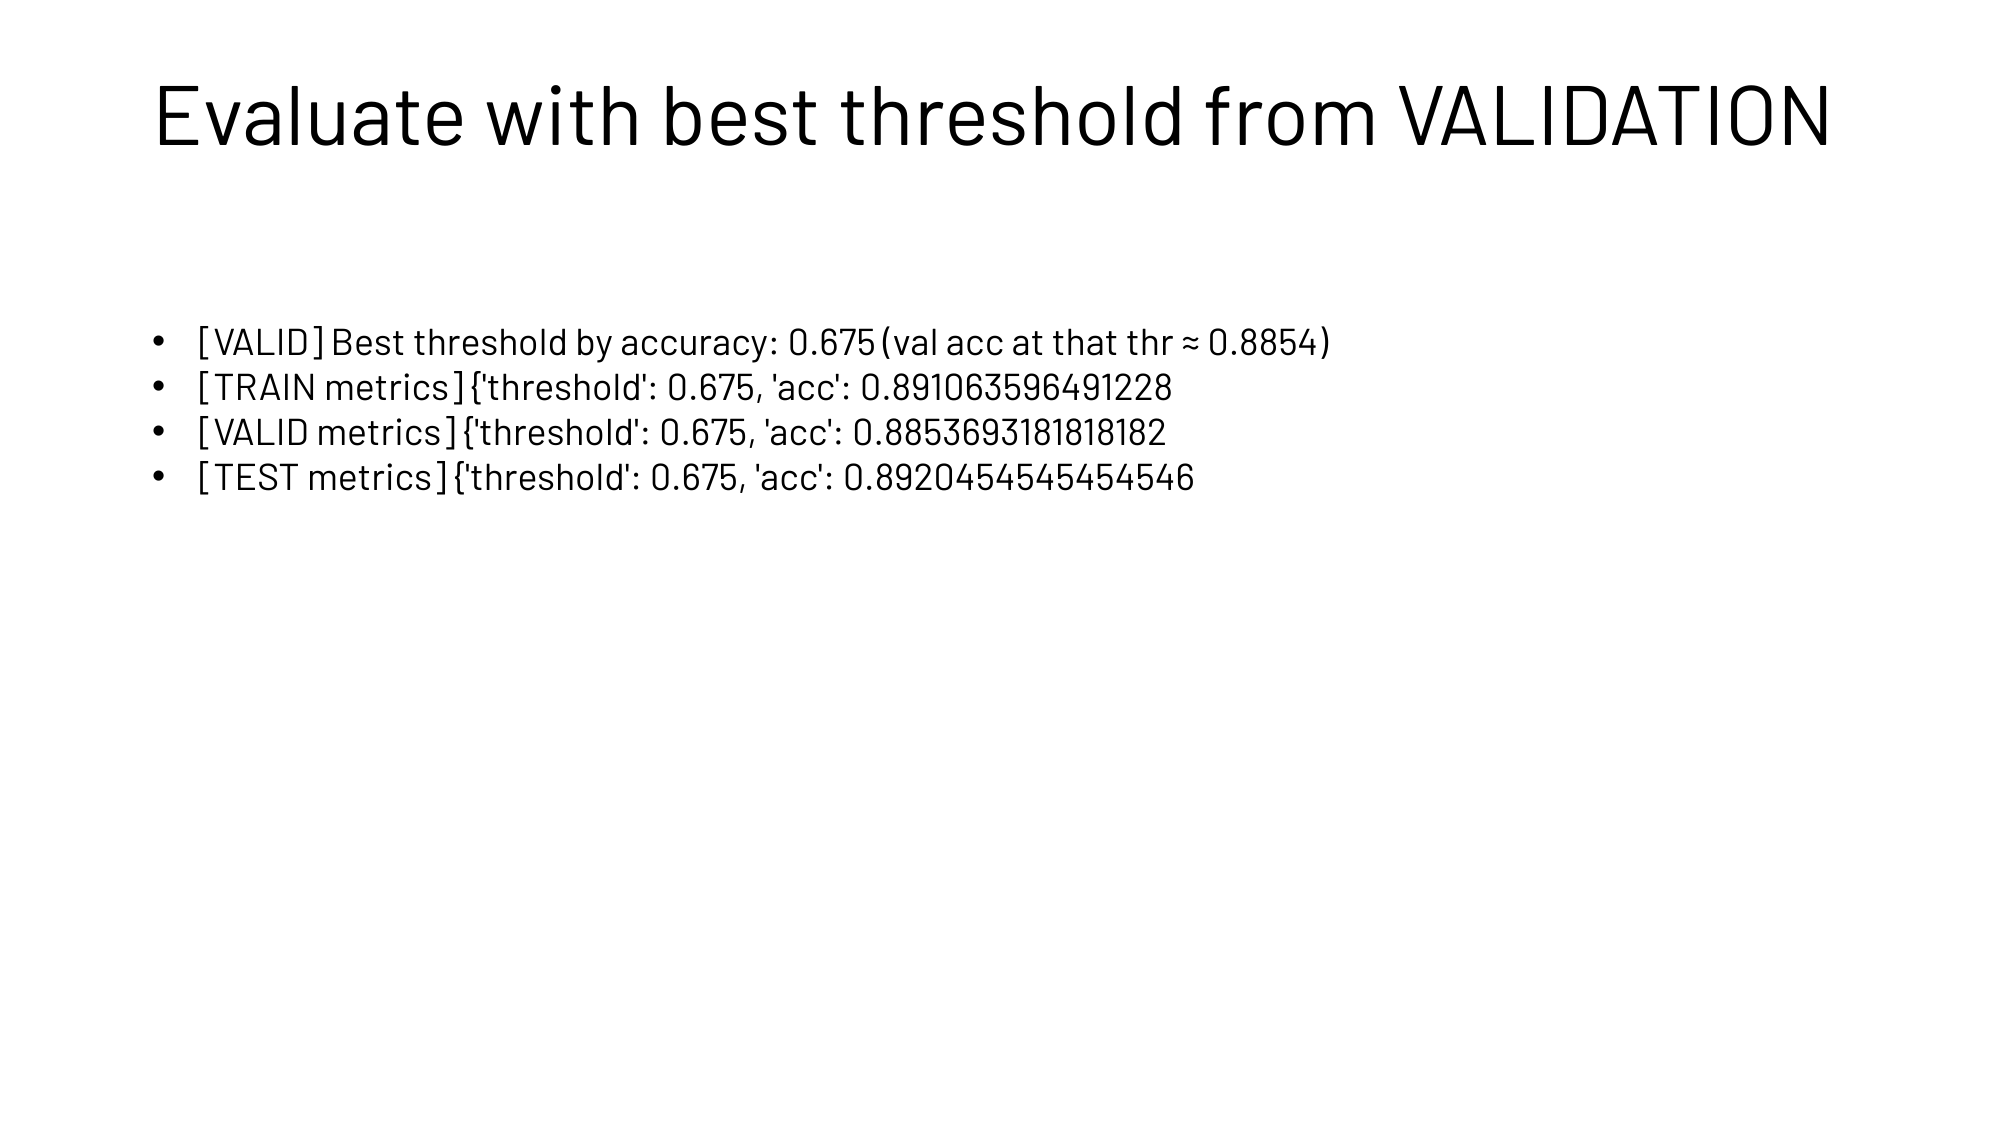

# Evaluate with best threshold from VALIDATION
[VALID] Best threshold by accuracy: 0.675 (val acc at that thr ≈ 0.8854)
[TRAIN metrics] {'threshold': 0.675, 'acc': 0.891063596491228
[VALID metrics] {'threshold': 0.675, 'acc': 0.8853693181818182
[TEST metrics] {'threshold': 0.675, 'acc': 0.8920454545454546